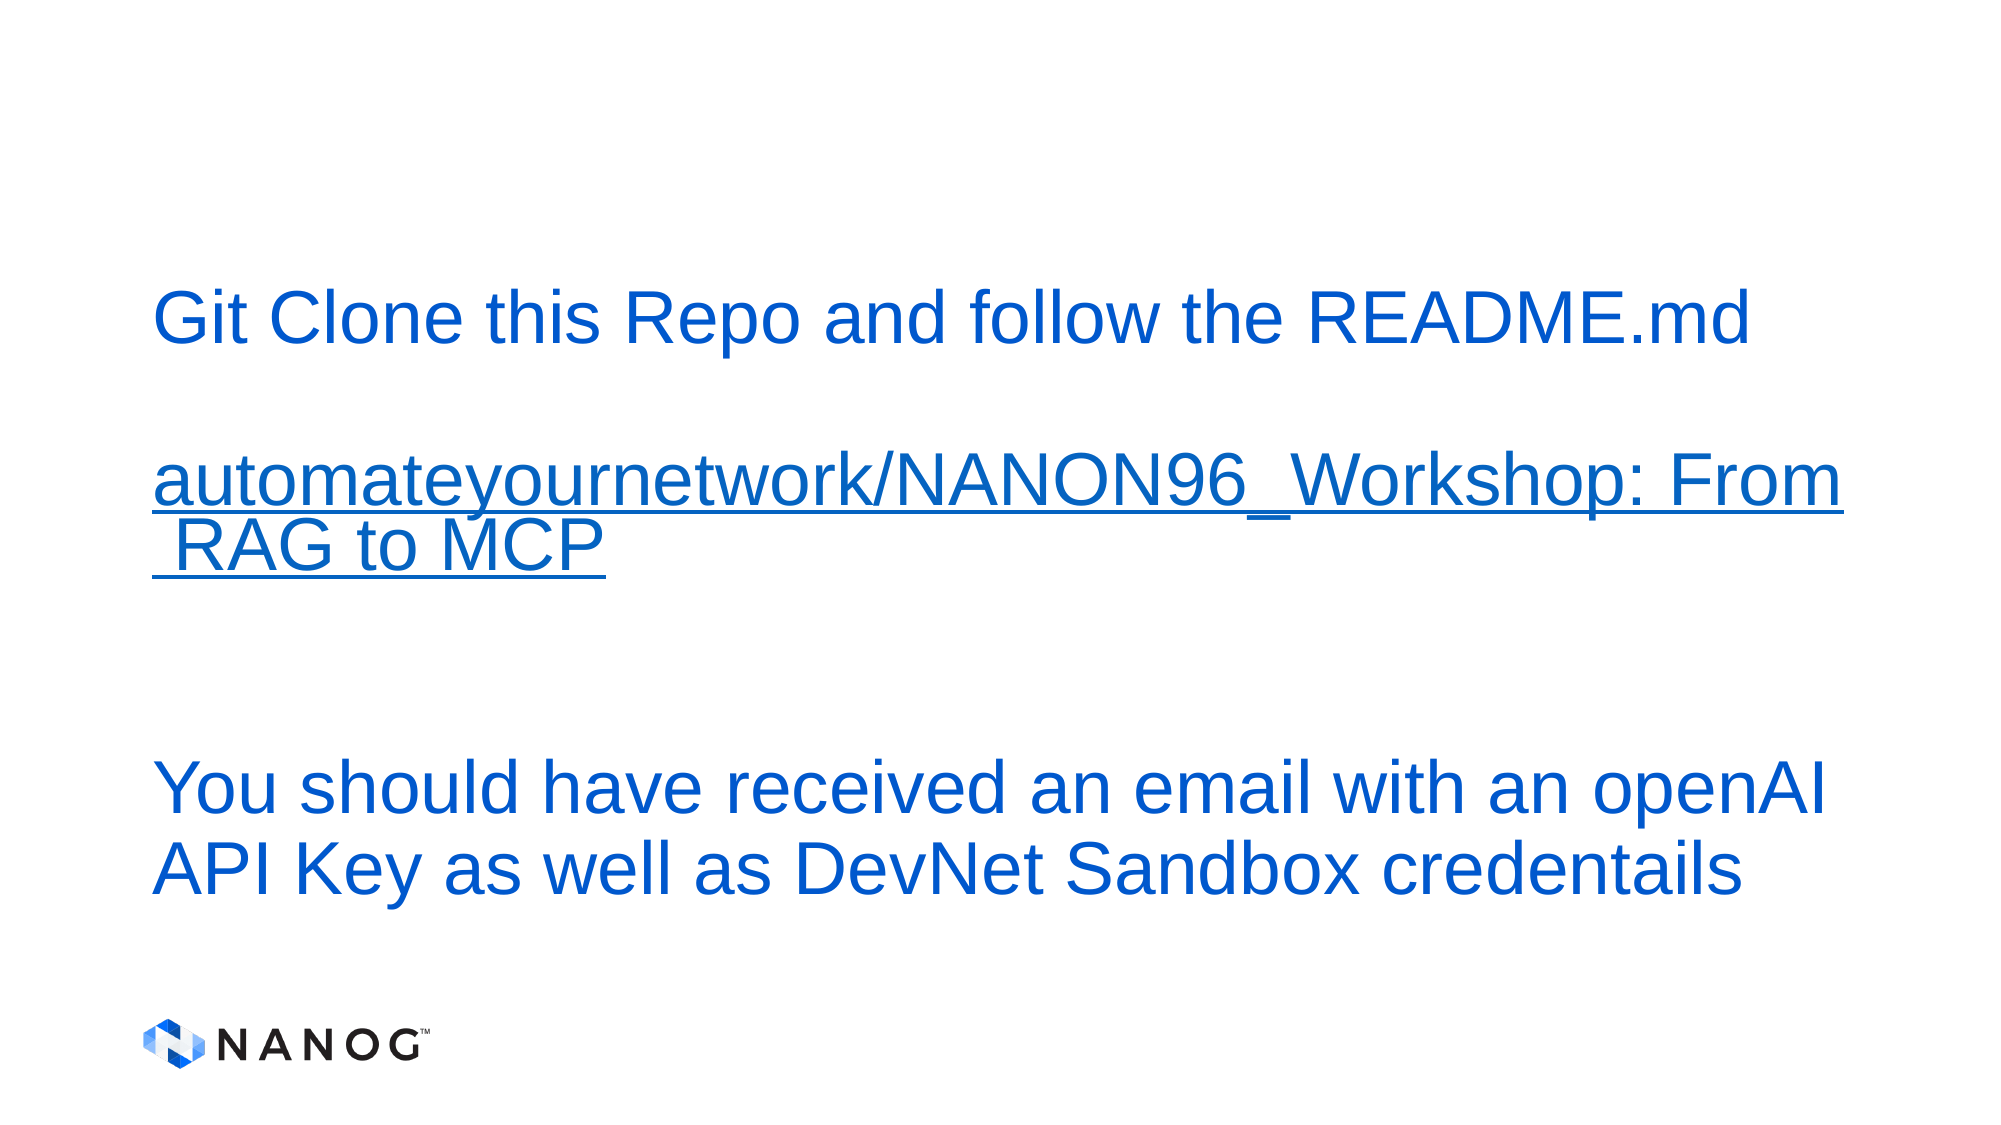

# Git Clone this Repo and follow the README.md automateyournetwork/NANON96_Workshop: From RAG to MCP You should have received an email with an openAI API Key as well as DevNet Sandbox credentails